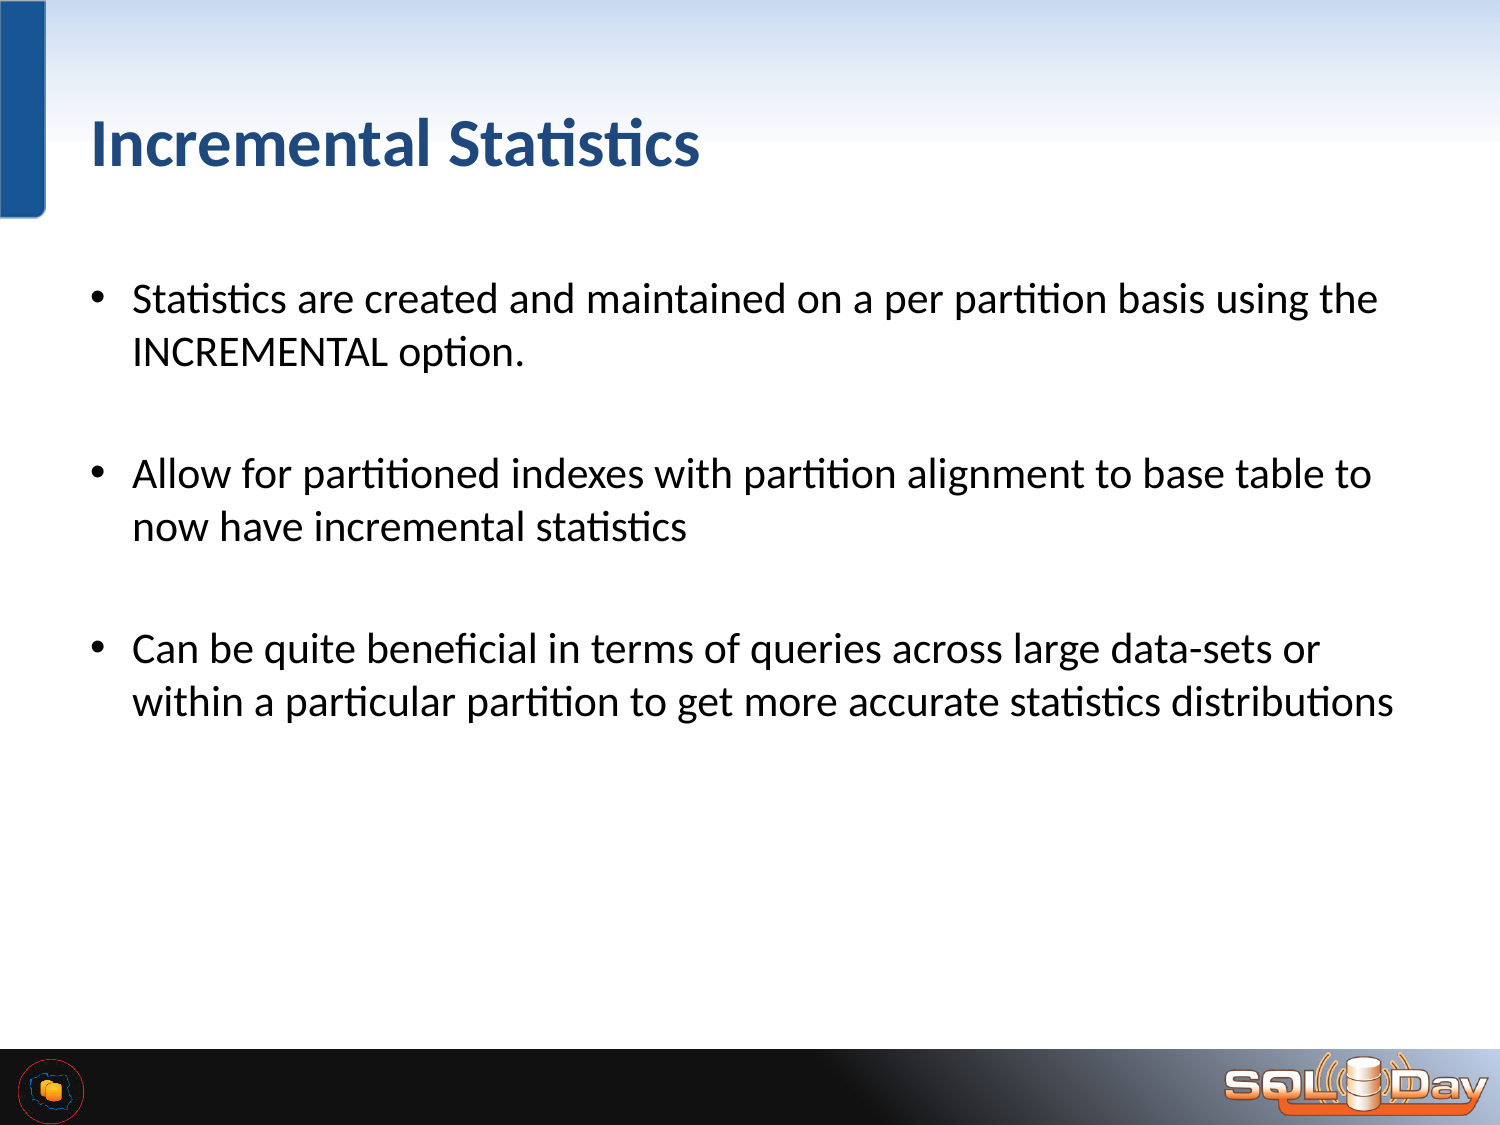

# Incremental Statistics
Statistics are created and maintained on a per partition basis using the INCREMENTAL option.

Allow for partitioned indexes with partition alignment to base table to now have incremental statistics

Can be quite beneficial in terms of queries across large data-sets or within a particular partition to get more accurate statistics distributions